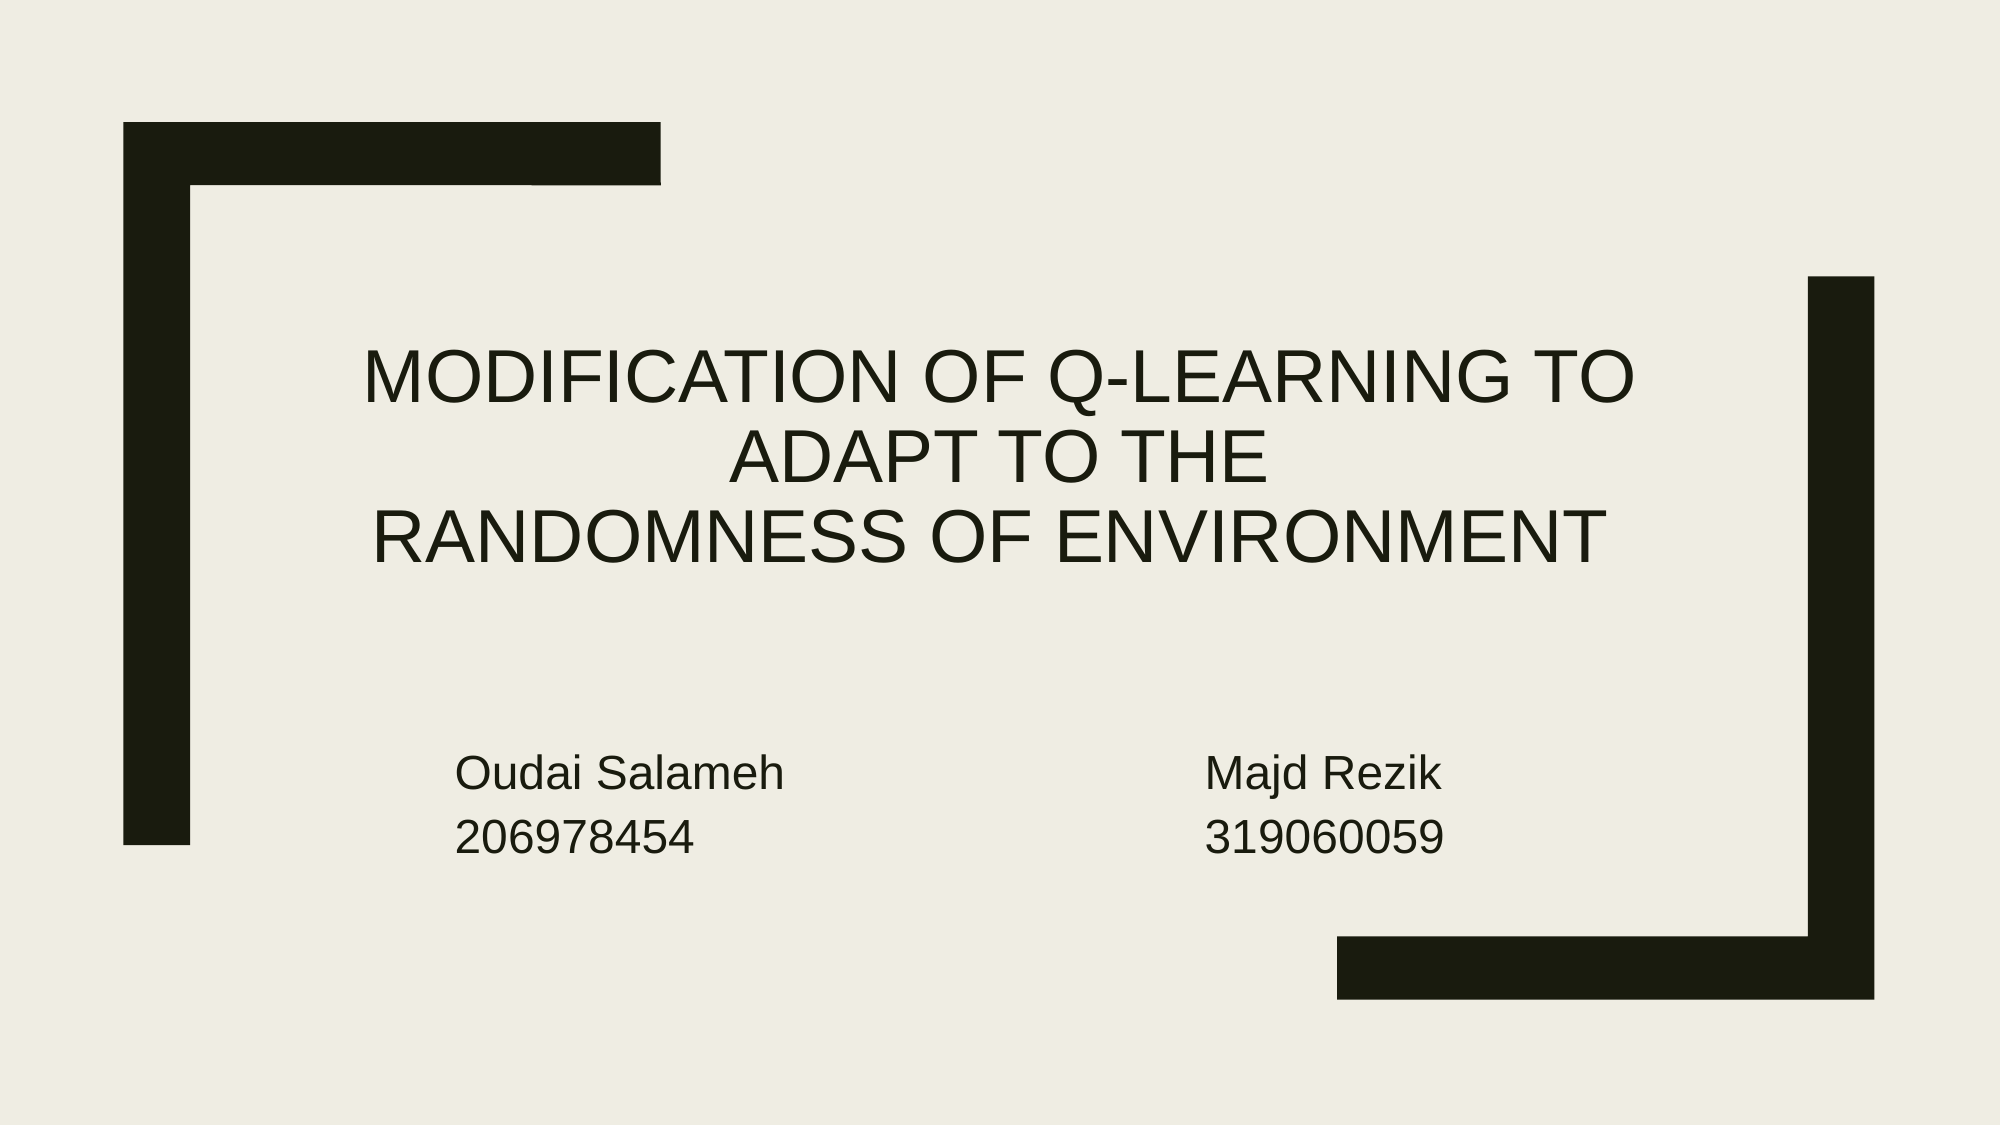

# Modification of Q-learning to Adapt to the Randomness of Environment
Oudai Salameh 			Majd Rezik
206978454				319060059